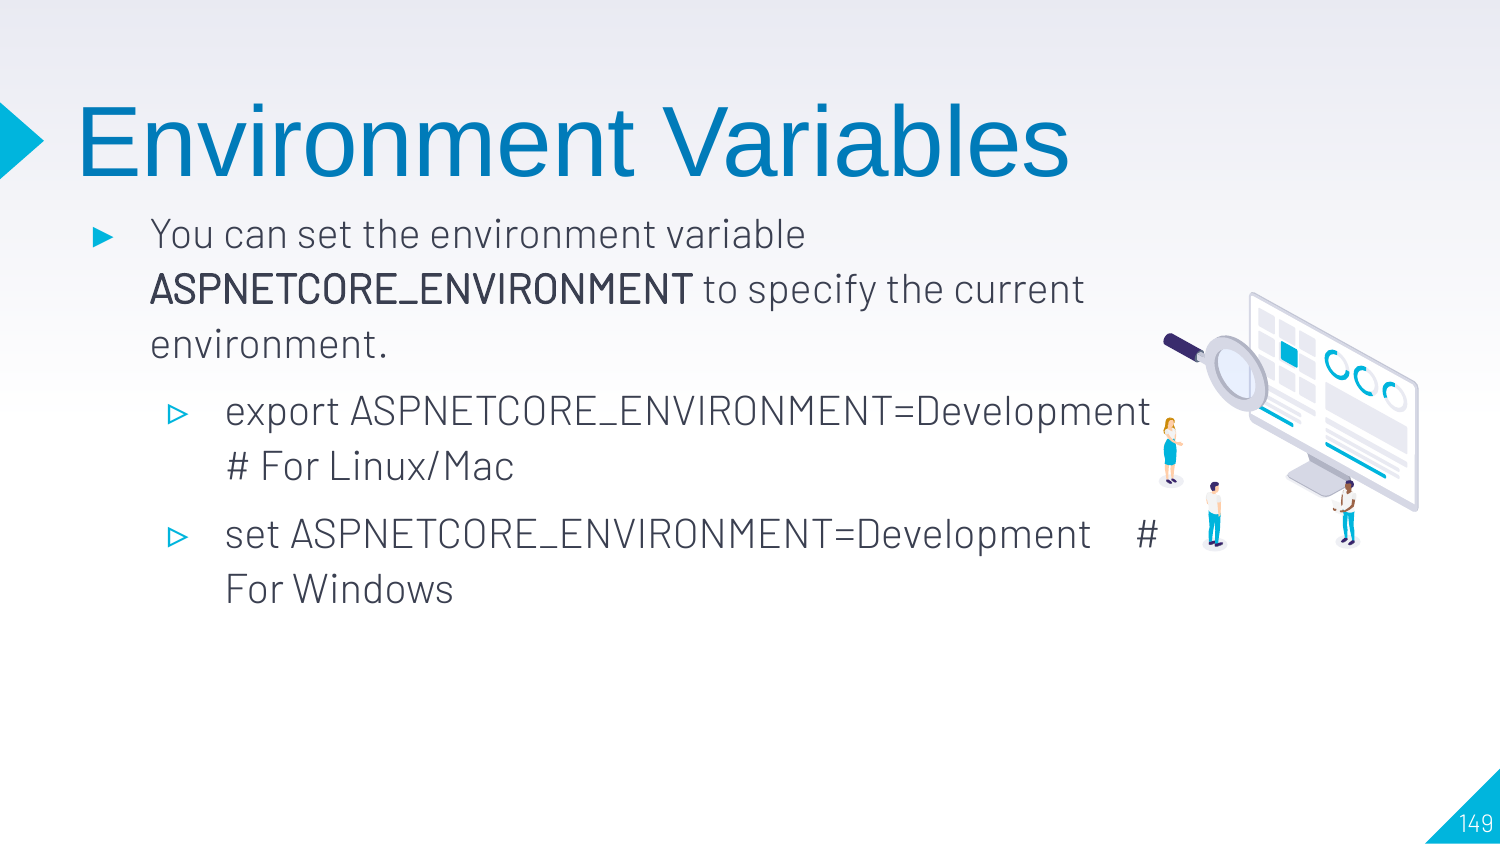

# Environment Variables
You can set the environment variable ASPNETCORE_ENVIRONMENT to specify the current environment.
export ASPNETCORE_ENVIRONMENT=Development  # For Linux/Mac
set ASPNETCORE_ENVIRONMENT=Development     # For Windows

149